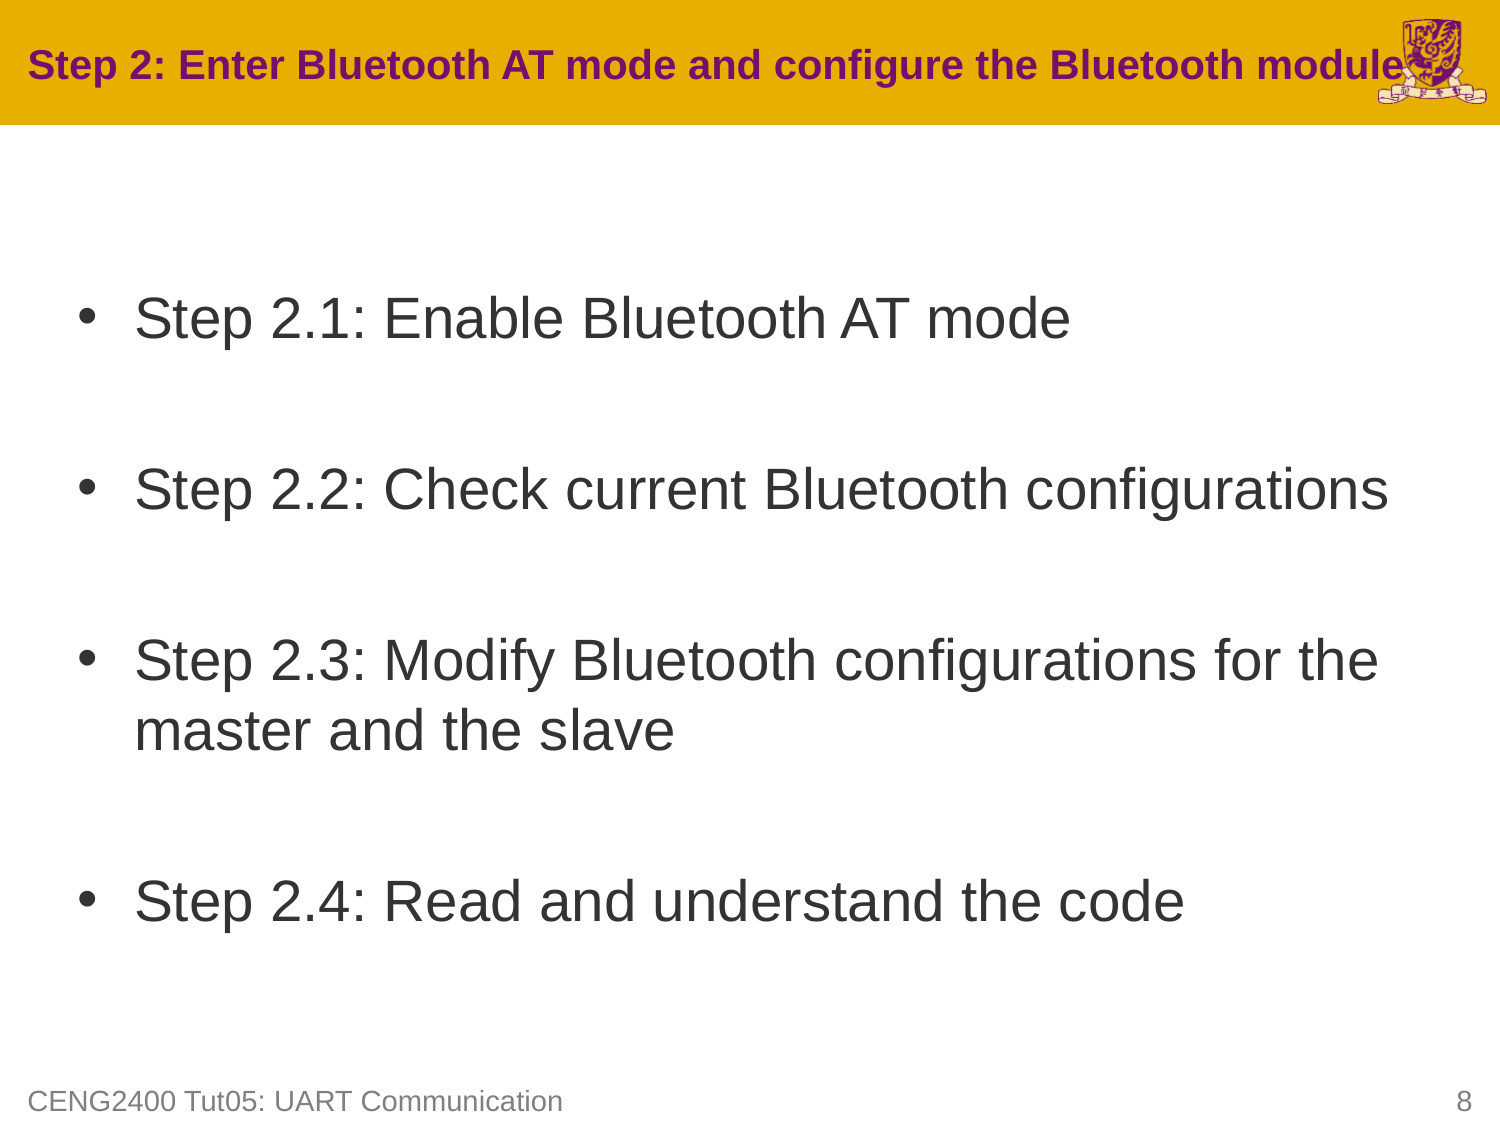

# Step 2: Enter Bluetooth AT mode and configure the Bluetooth module
Step 2.1: Enable Bluetooth AT mode

Step 2.2: Check current Bluetooth configurations

Step 2.3: Modify Bluetooth configurations for the master and the slave

Step 2.4: Read and understand the code
CENG2400 Tut05: UART Communication
8